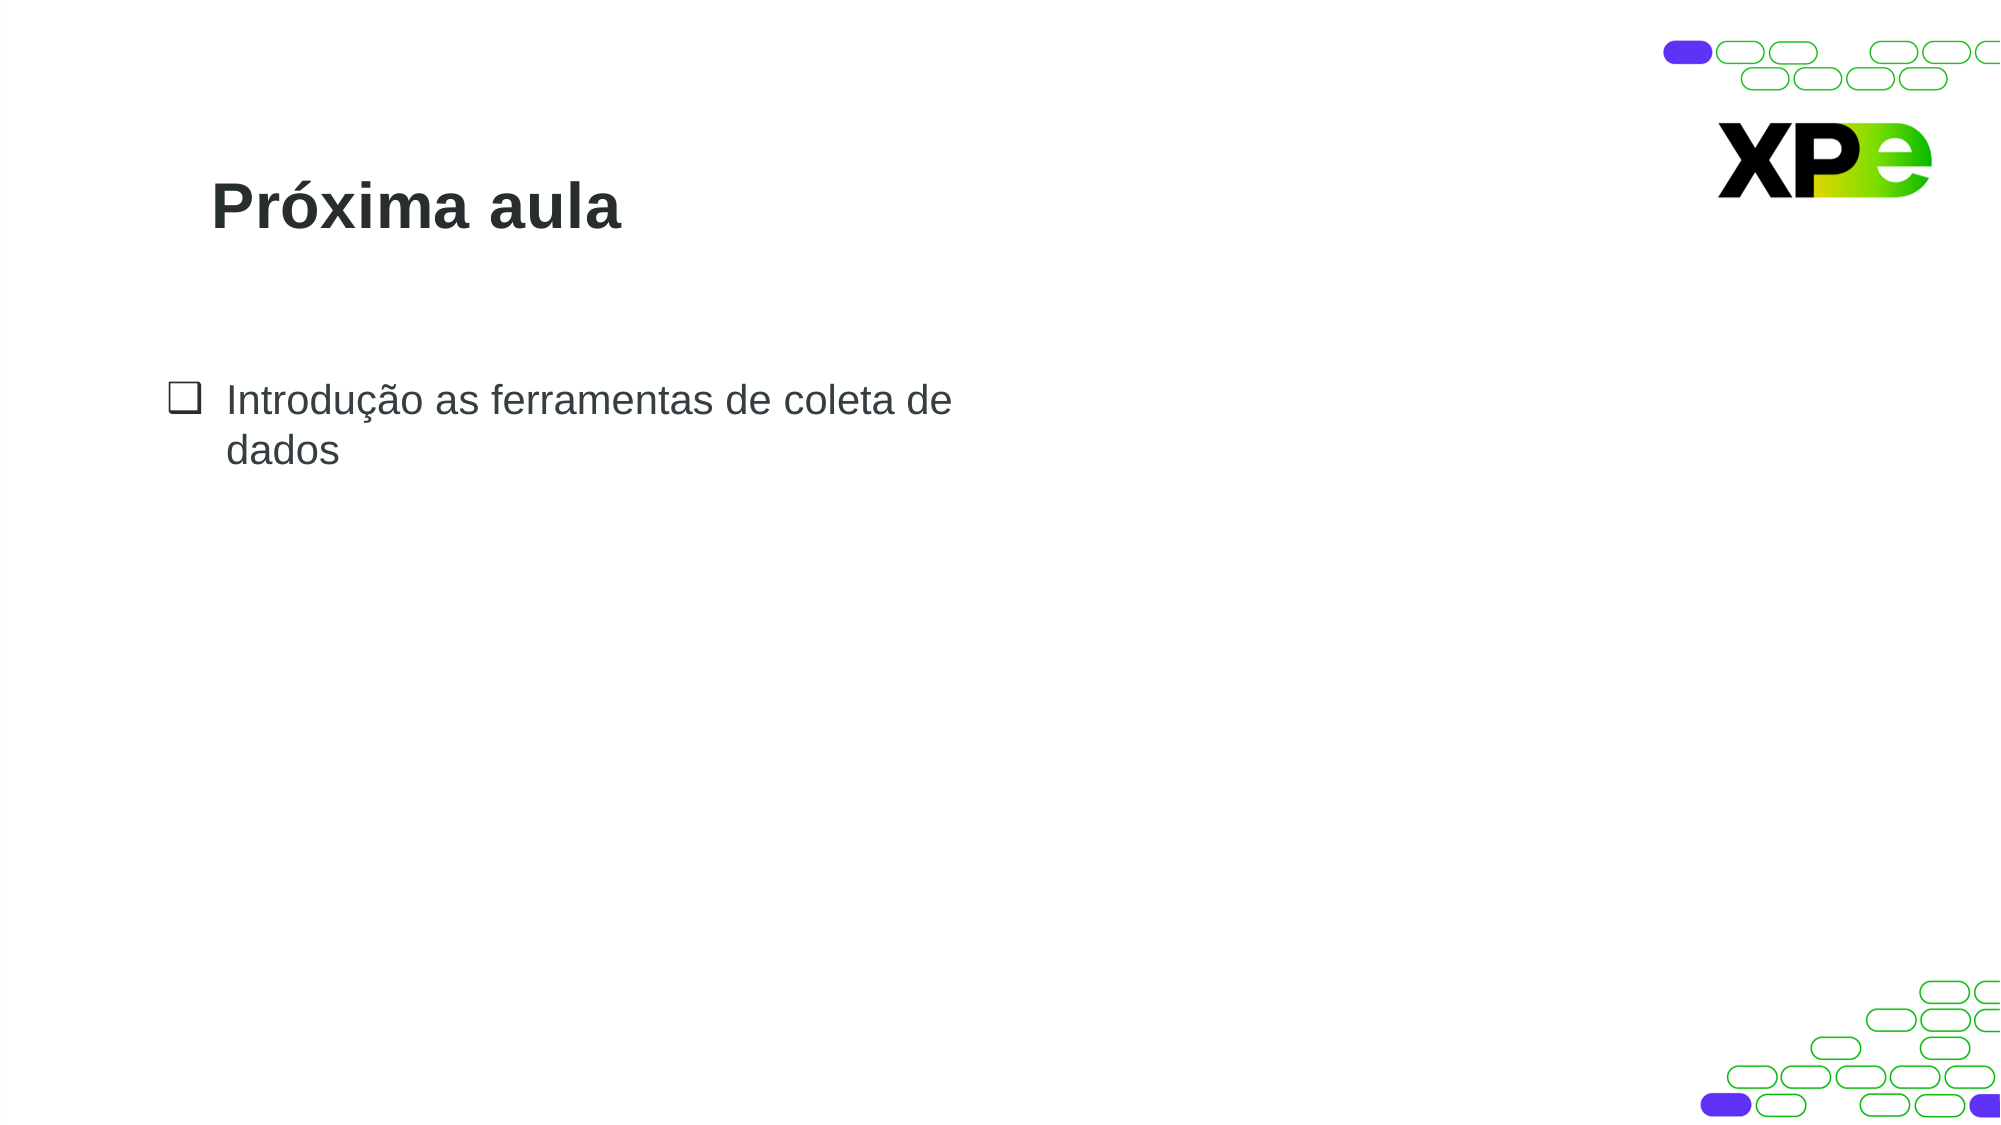

# Próxima aula
Introdução as ferramentas de coleta de dados